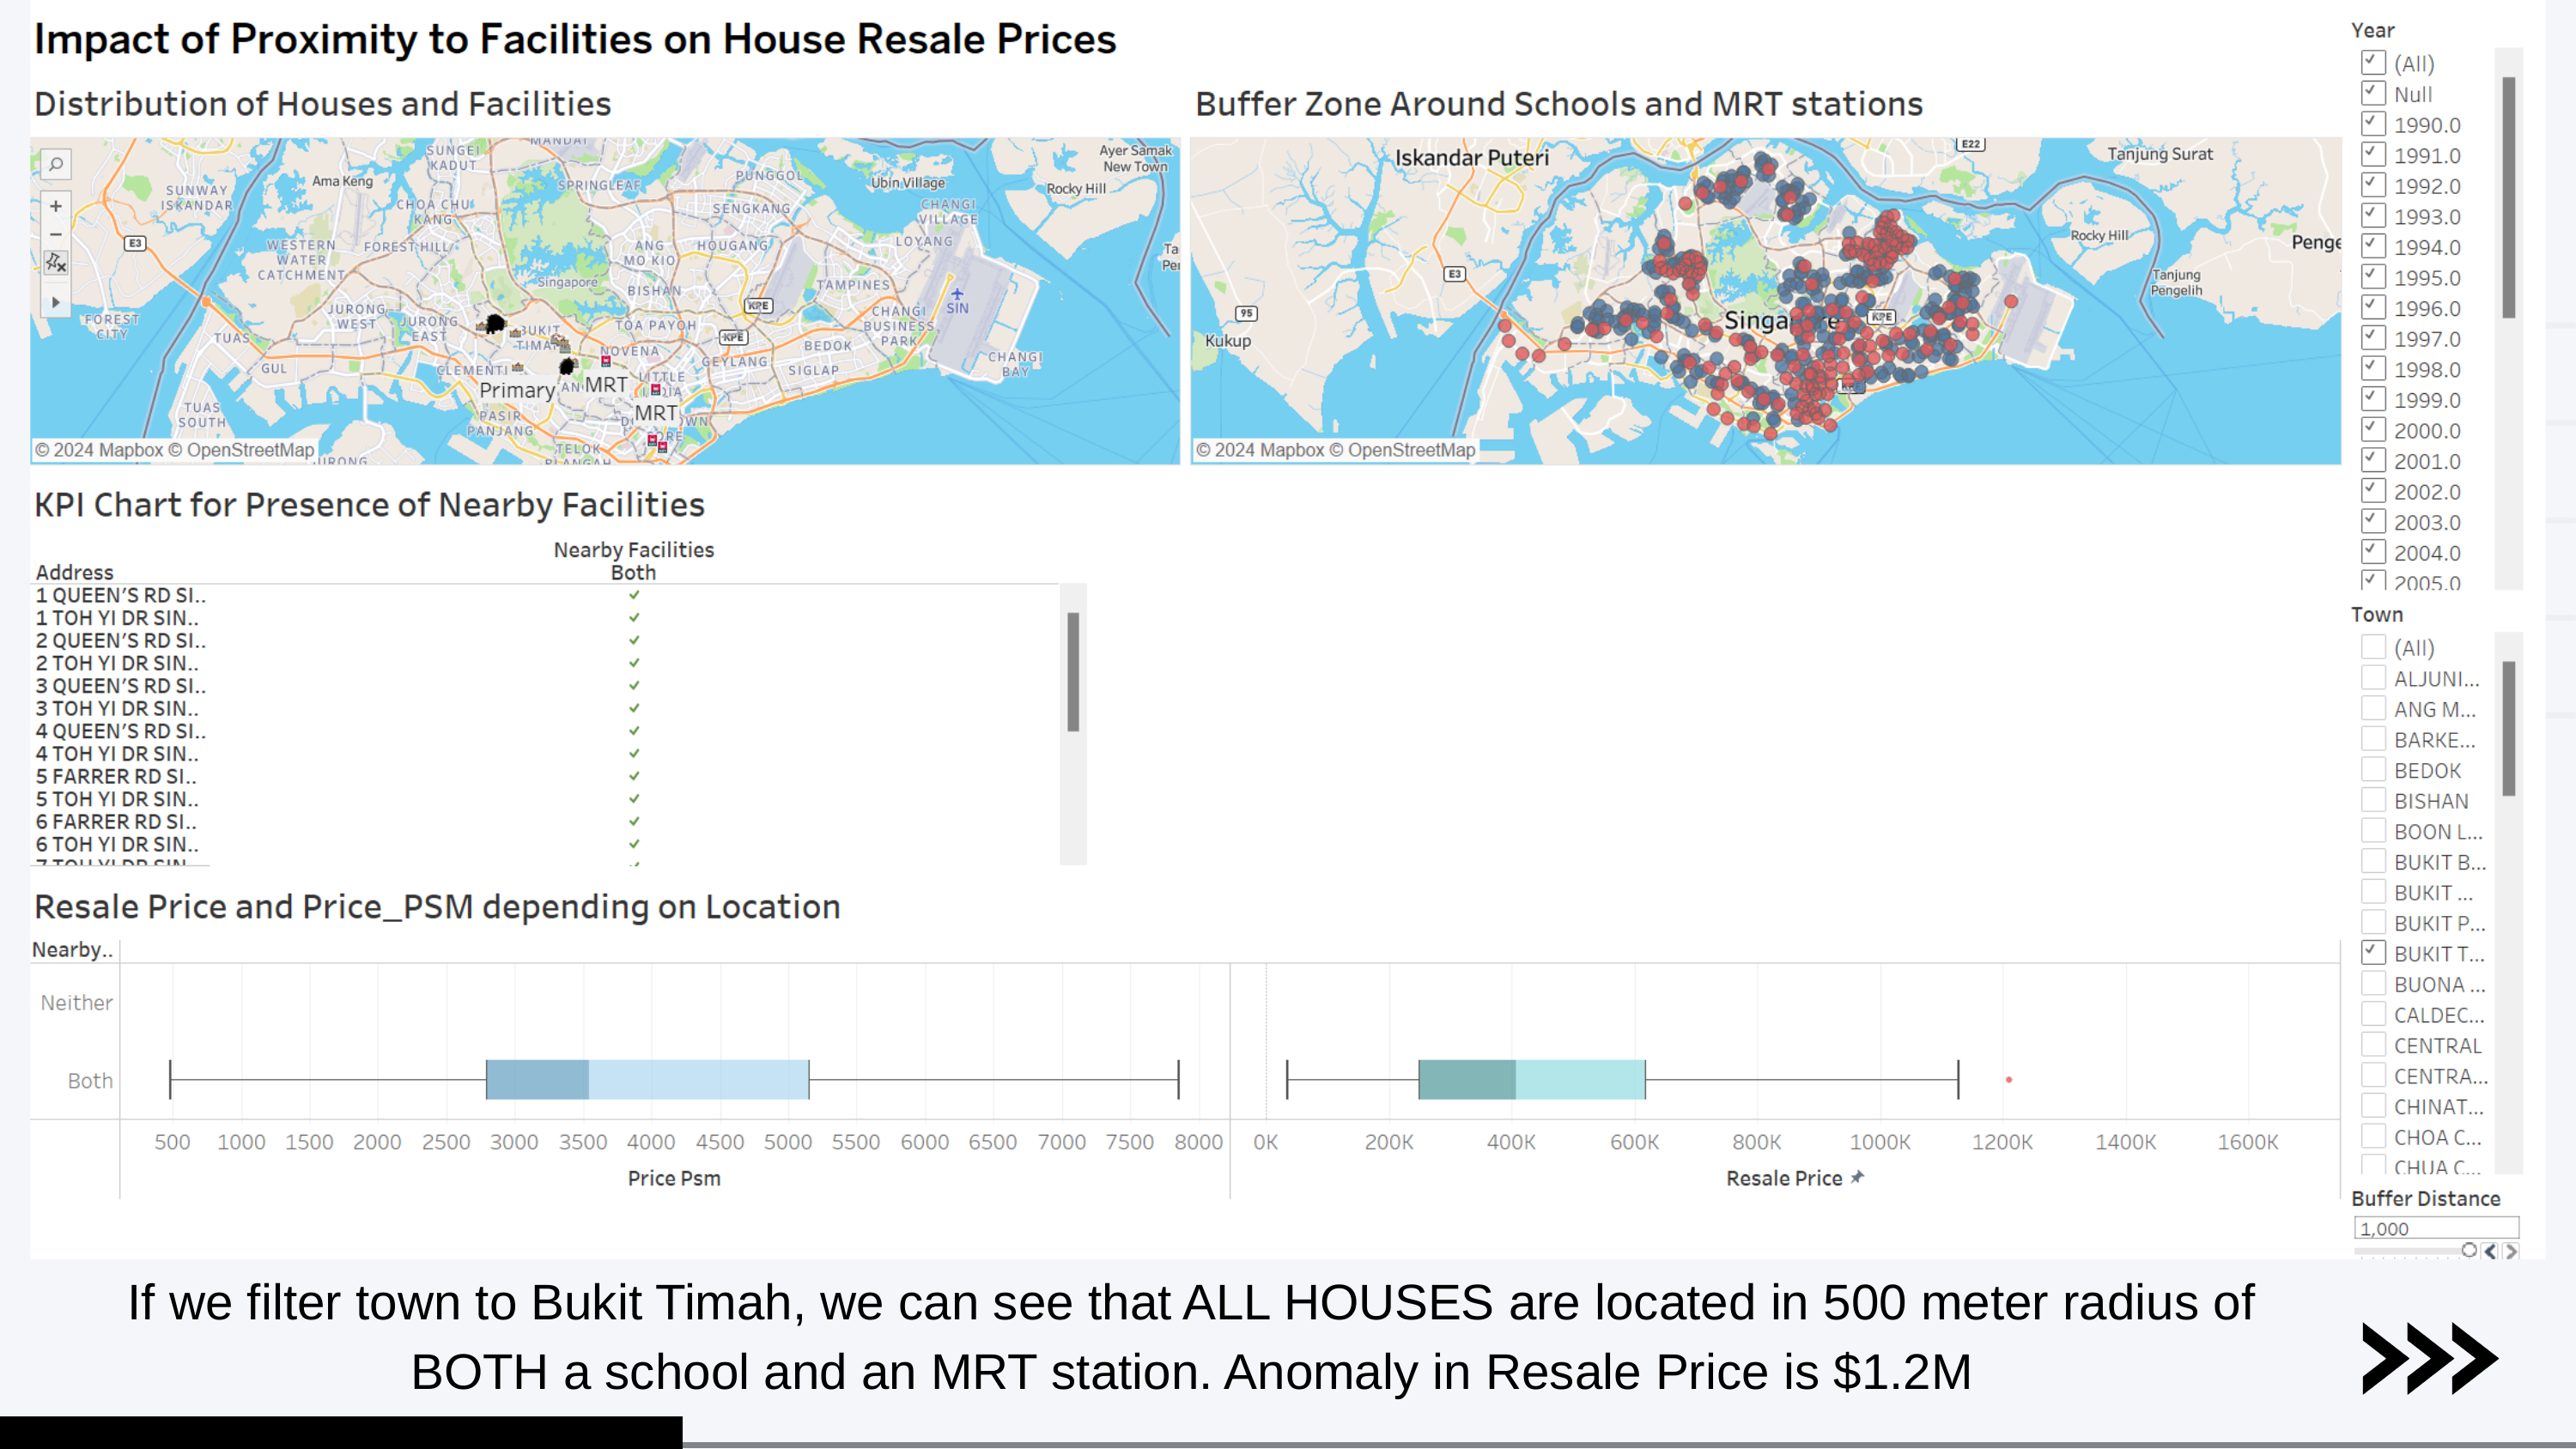

If we filter town to Bukit Timah, we can see that ALL HOUSES are located in 500 meter radius of BOTH a school and an MRT station. Anomaly in Resale Price is $1.2M